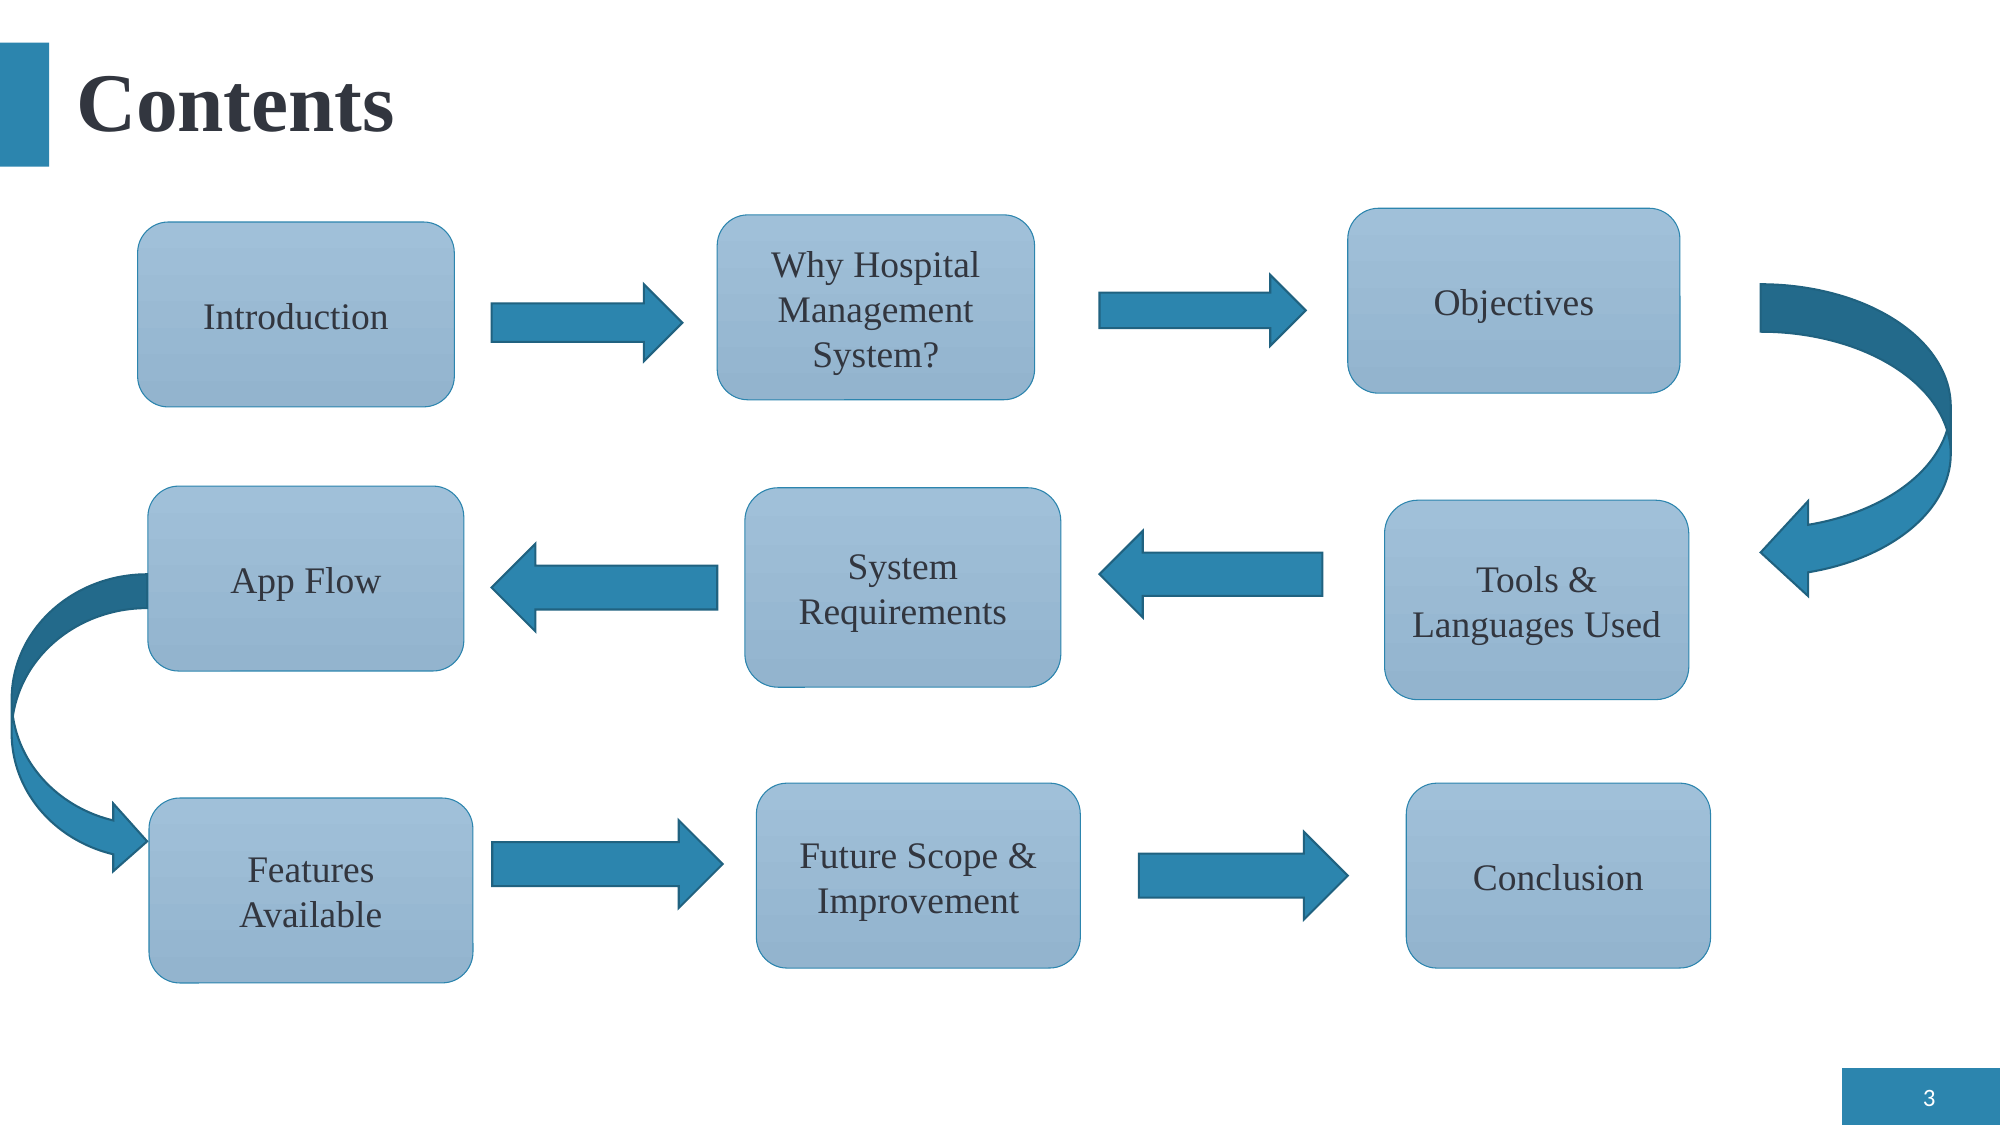

# Contents
Objectives
Why Hospital Management System?
Introduction

App Flow
System Requirements
Tools & Languages Used

Future Scope &
Improvement
Conclusion
Features Available

3